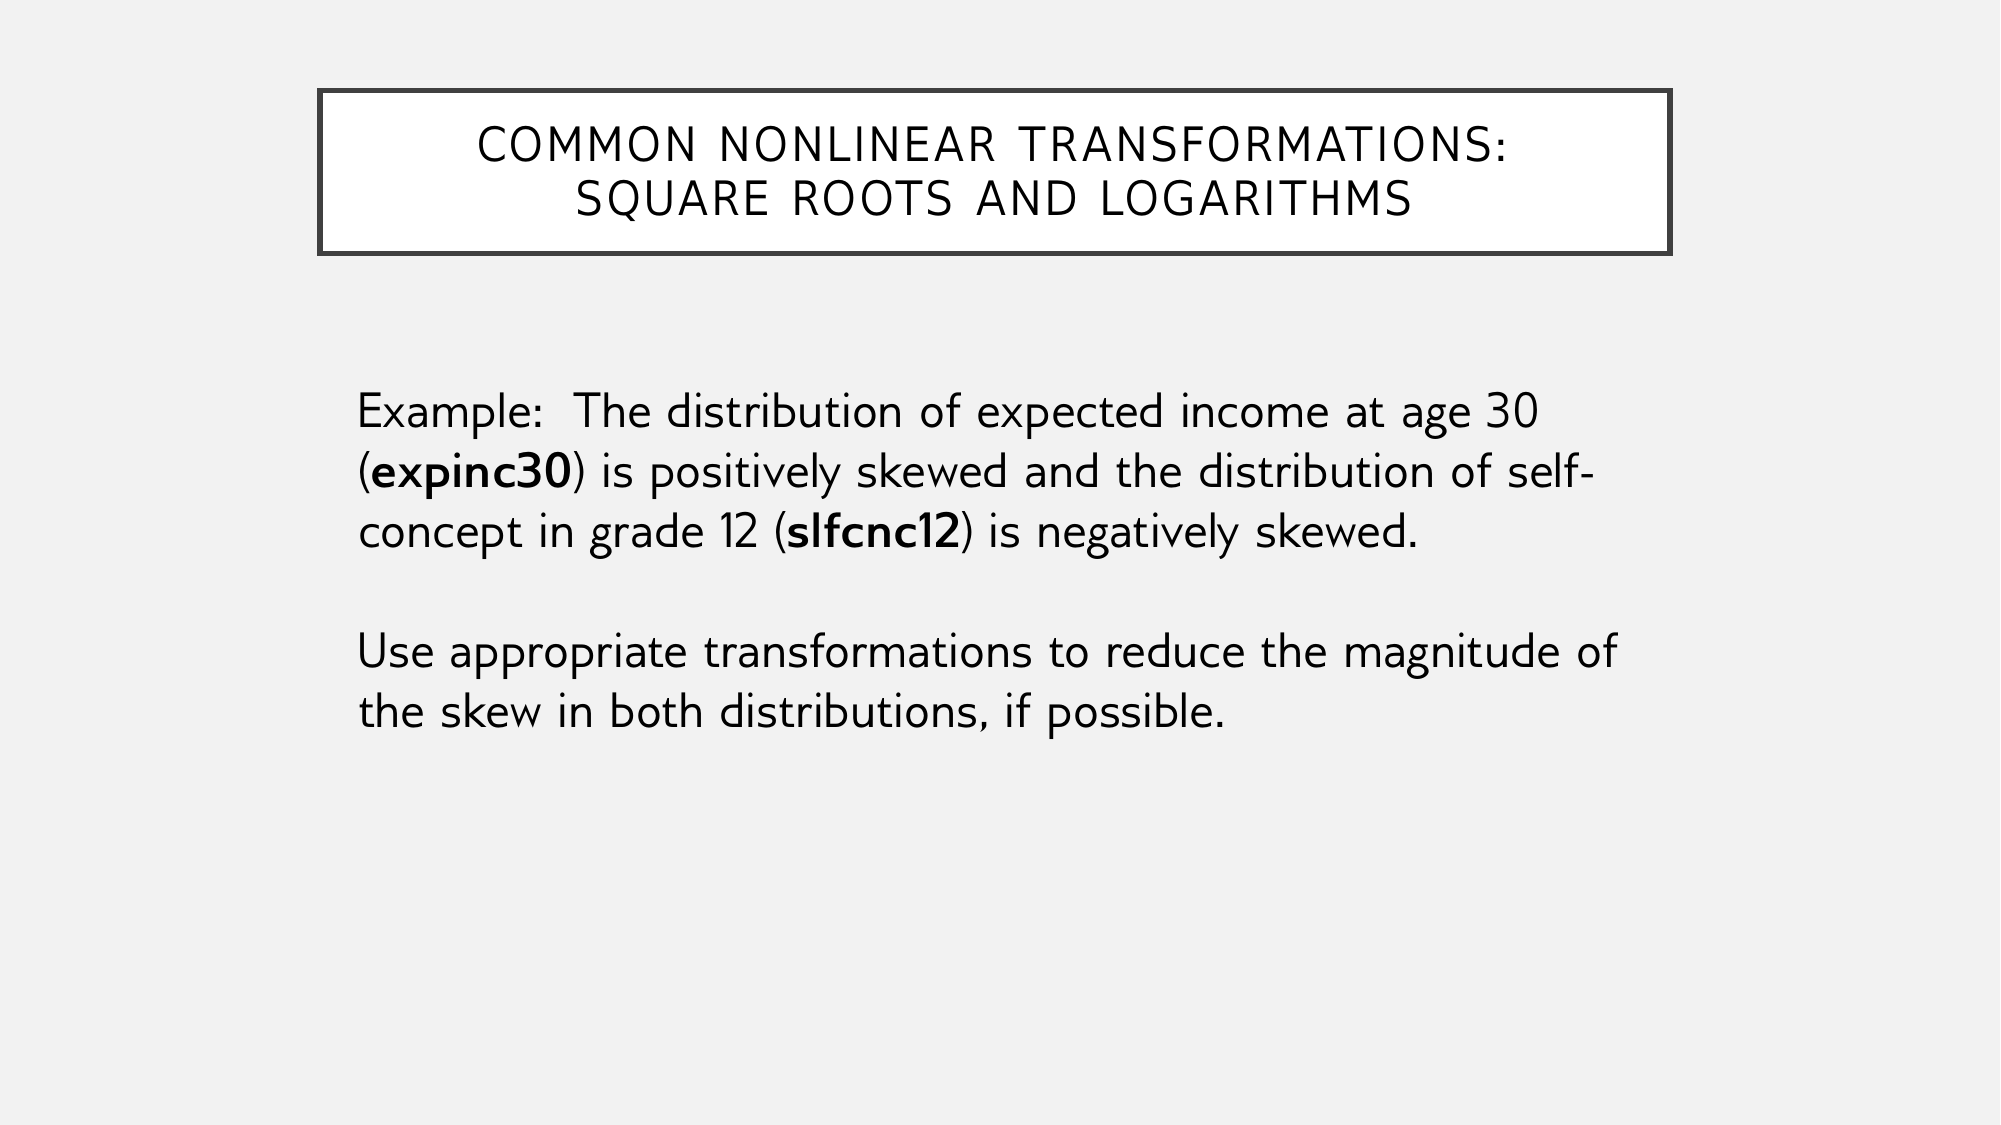

Common Nonlinear Transformations:
Square Roots and Logarithms

Example:  The distribution of expected income at age 30 (expinc30) is positively skewed and the distribution of self-concept in grade 12 (slfcnc12) is negatively skewed.

Use appropriate transformations to reduce the magnitude of the skew in both distributions, if possible.